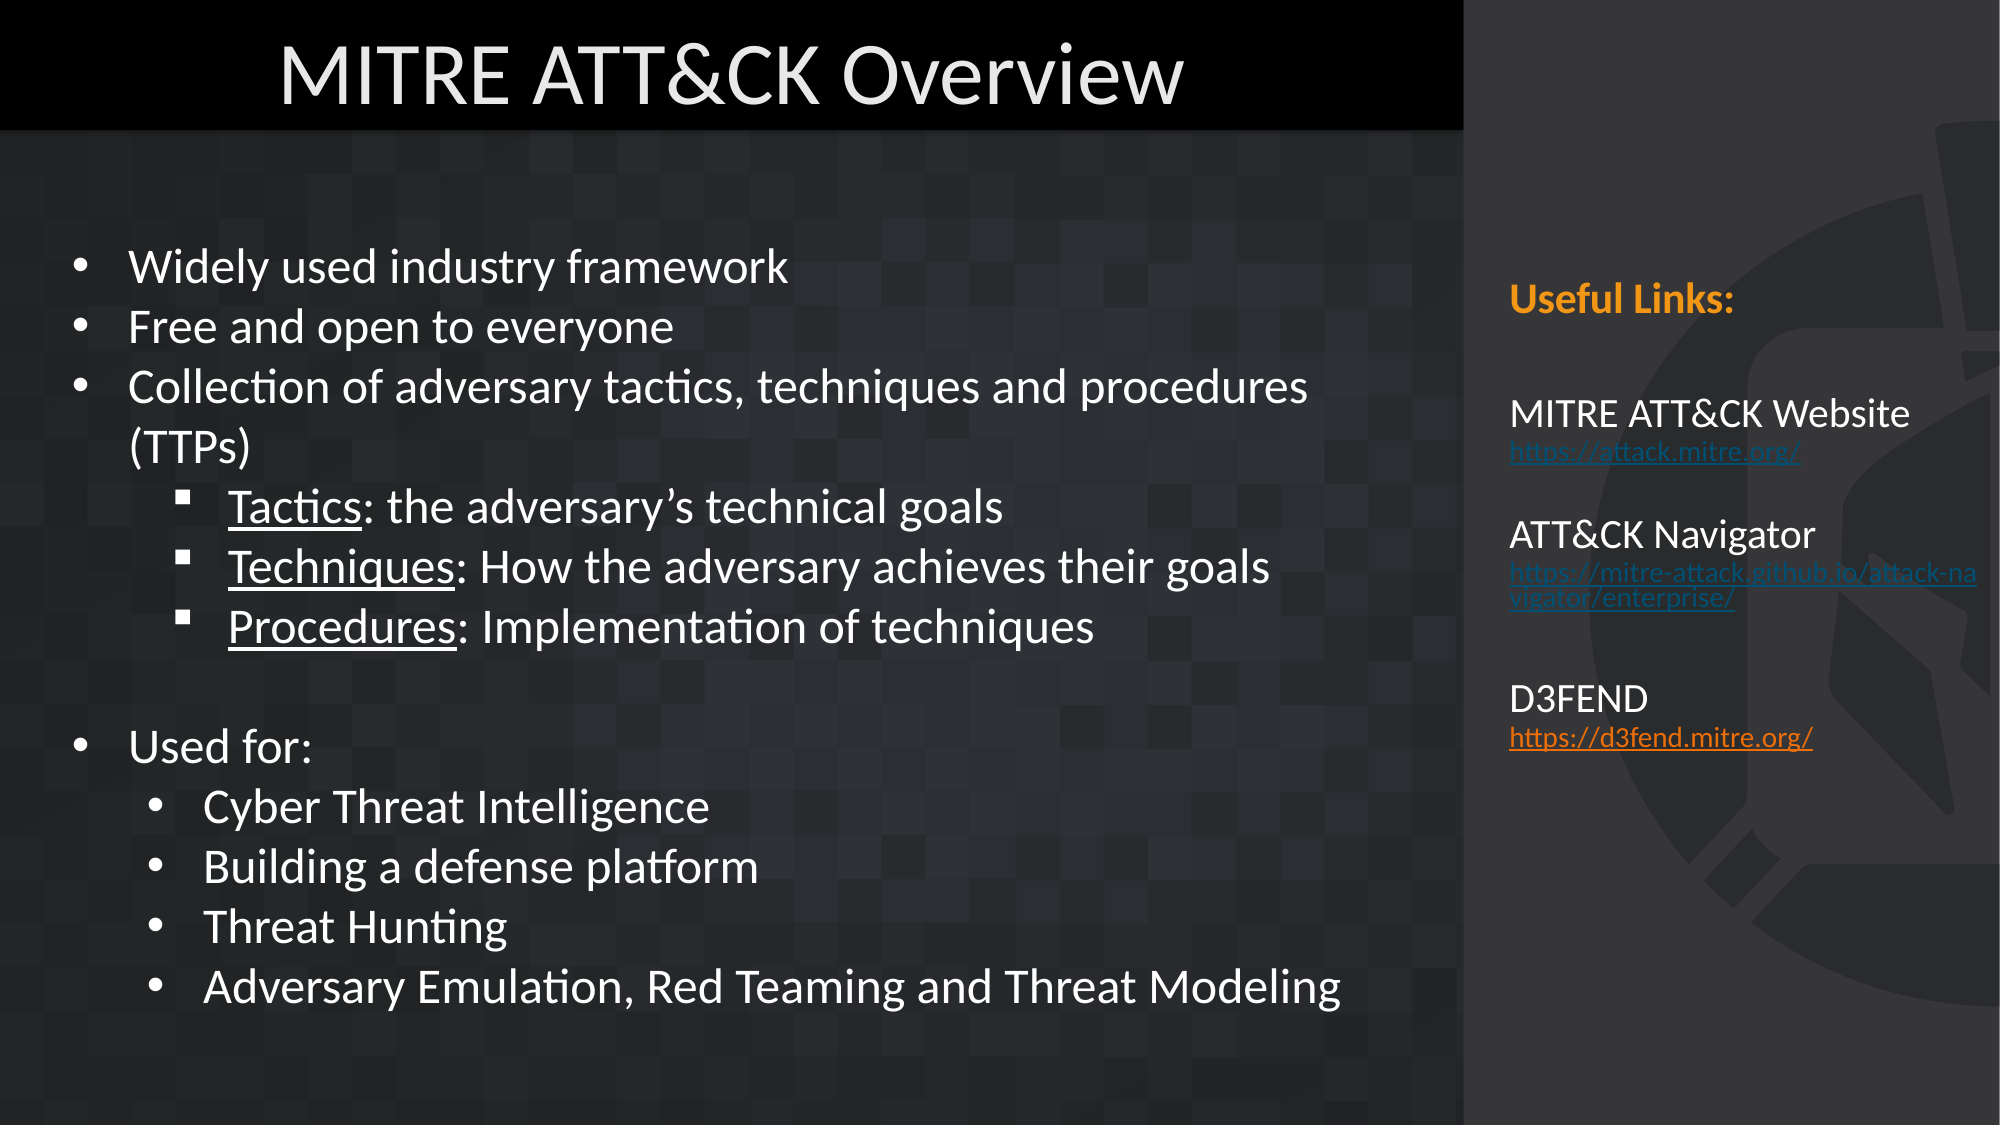

# MITRE ATT&CK Overview
Widely used industry framework
Free and open to everyone
Collection of adversary tactics, techniques and procedures (TTPs)
Tactics: the adversary’s technical goals
Techniques: How the adversary achieves their goals
Procedures: Implementation of techniques

Used for:
Cyber Threat Intelligence
Building a defense platform
Threat Hunting
Adversary Emulation, Red Teaming and Threat Modeling

Useful Links:

MITRE ATT&CK Website
https://attack.mitre.org/

ATT&CK Navigator
https://mitre-attack.github.io/attack-navigator/enterprise/

D3FEND
https://d3fend.mitre.org/